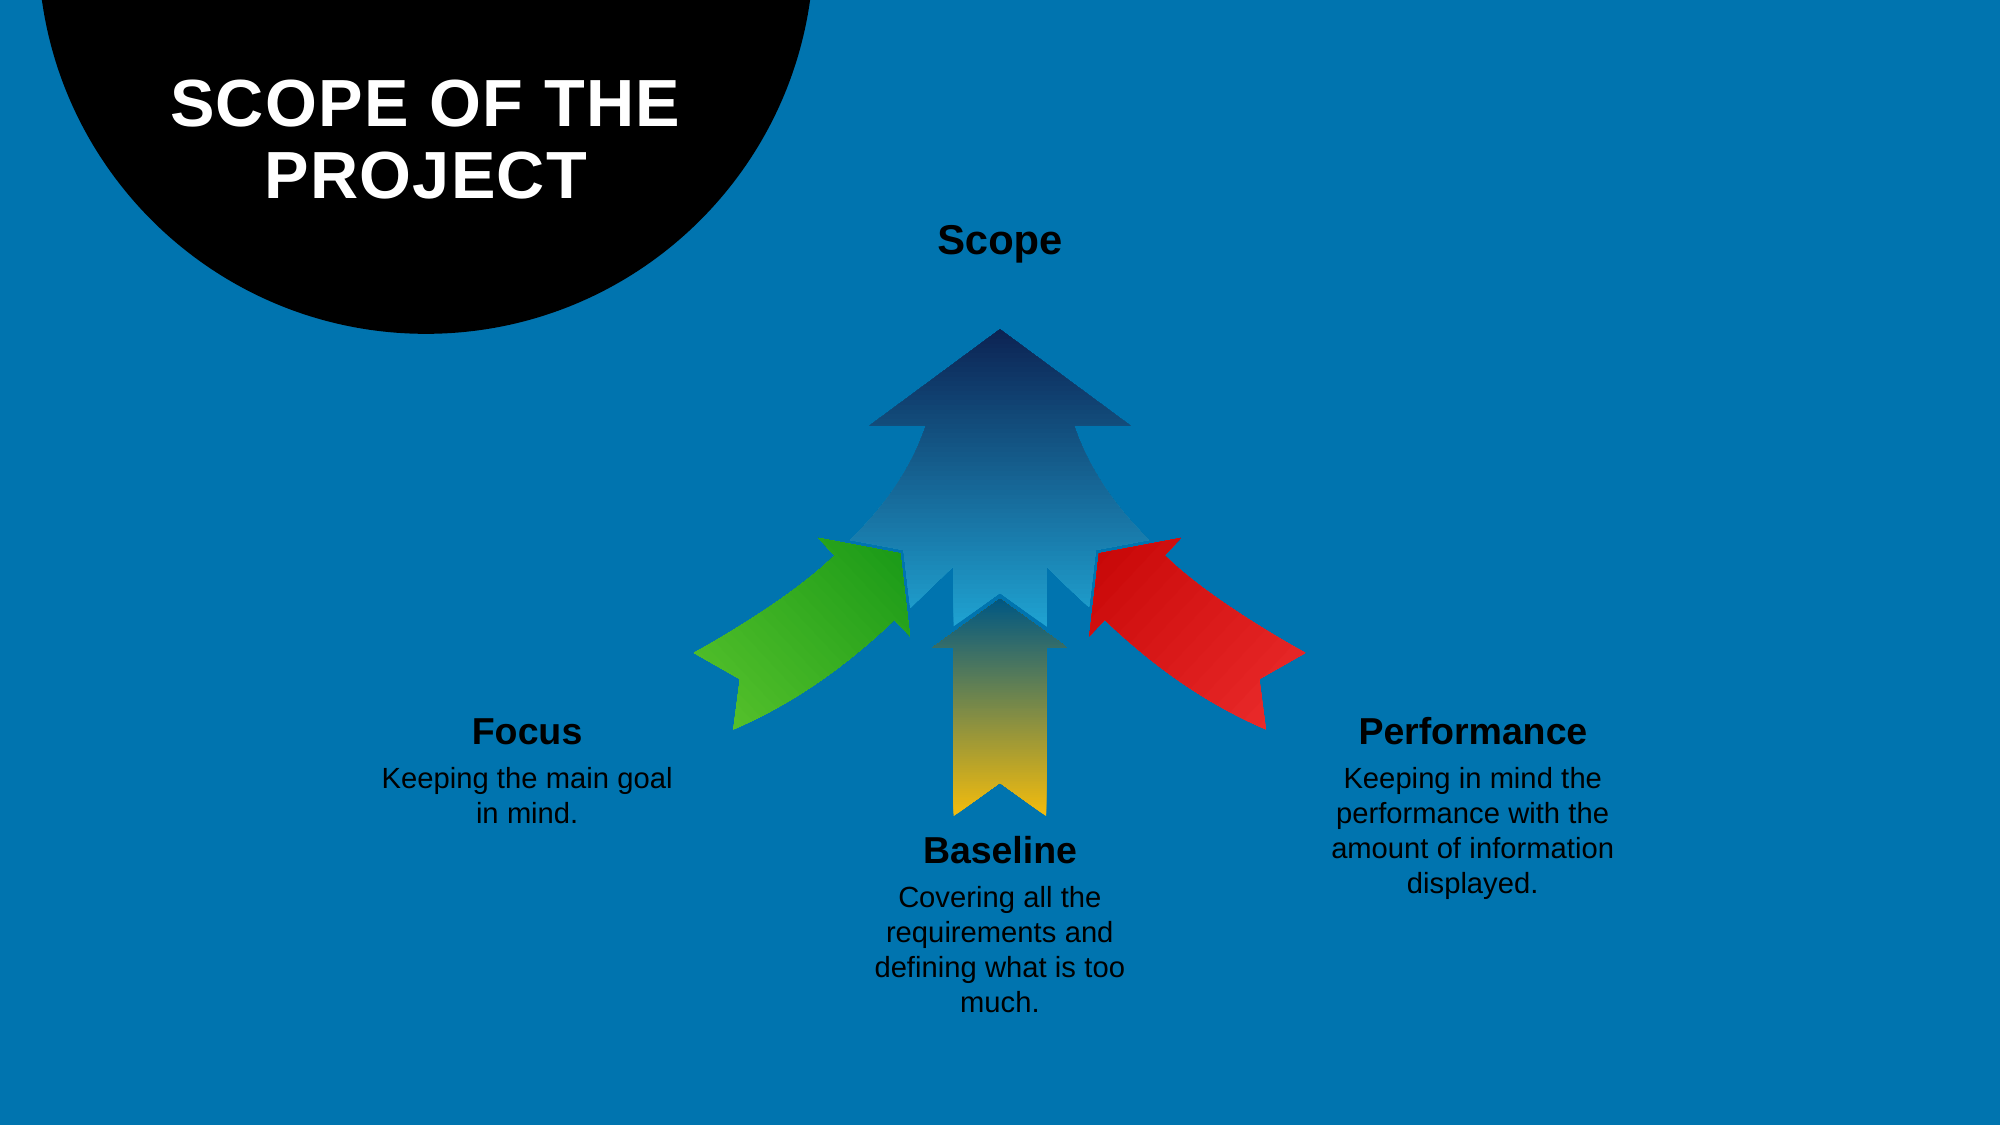

# SCOPE OF THE PROJECT

Scope

Focus
Keeping the main goal in mind.
Performance
Keeping in mind the performance with the amount of information displayed.
Baseline
Covering all the requirements and defining what is too much.